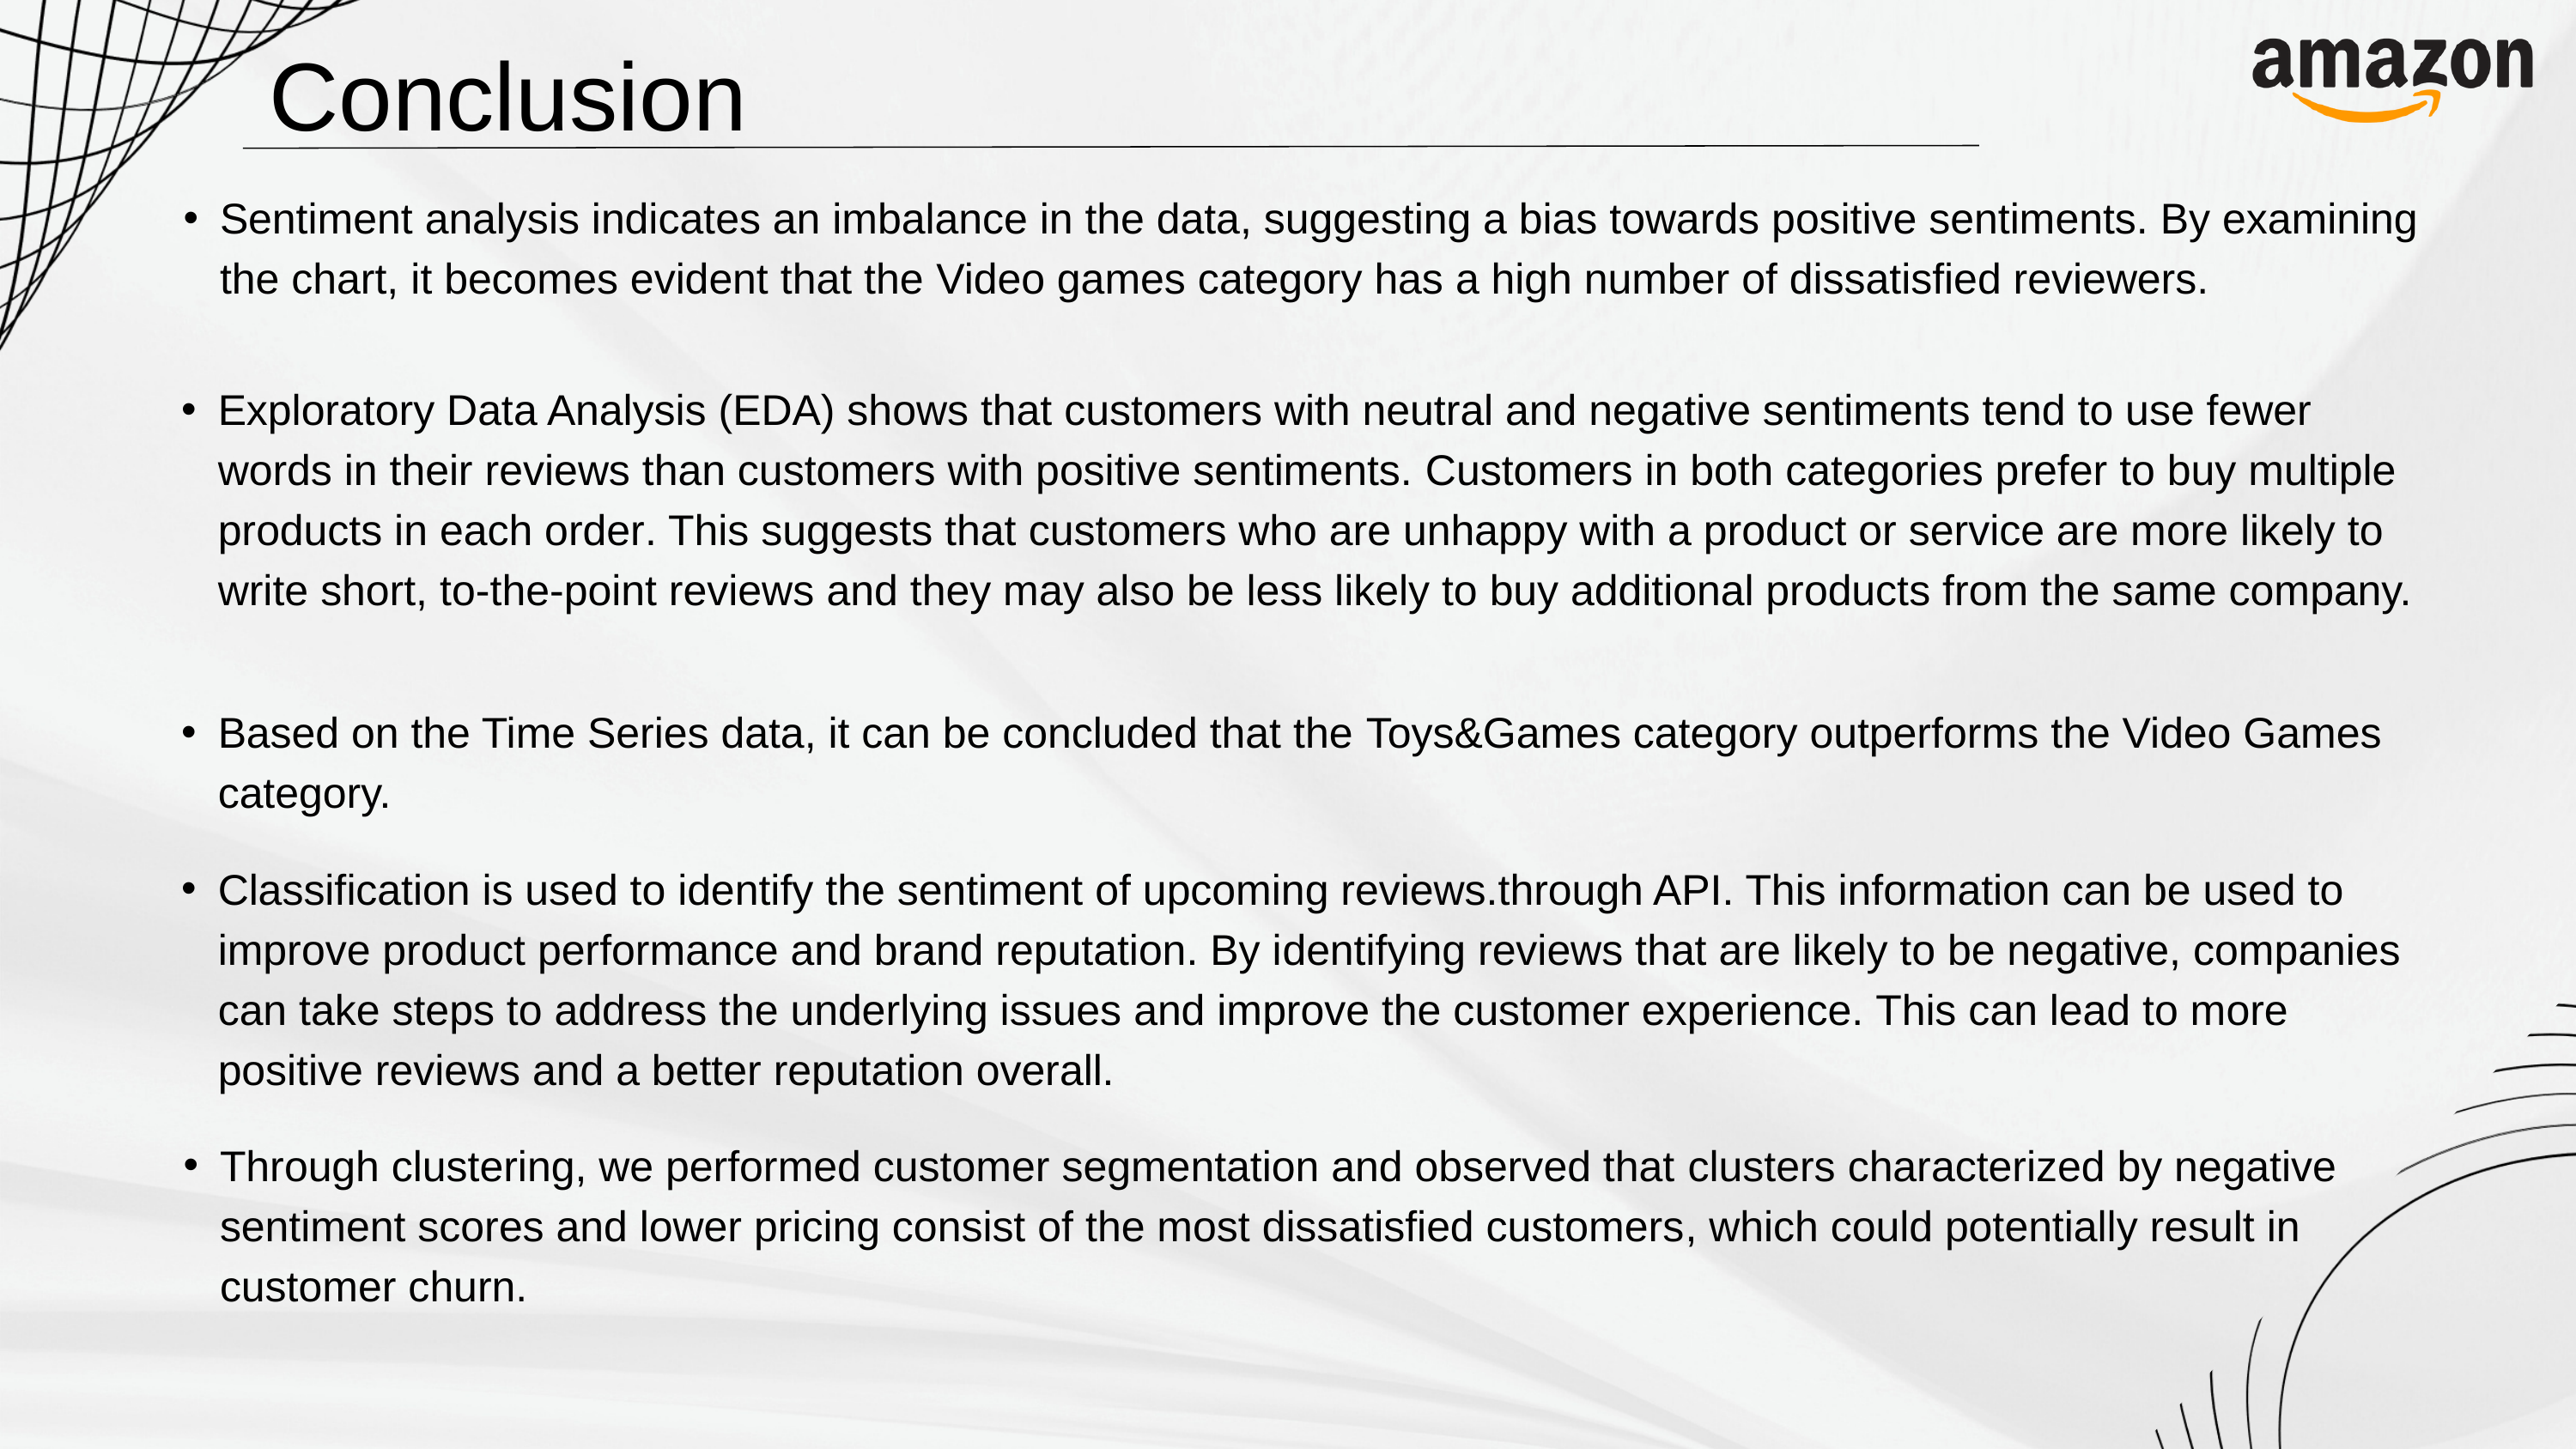

Conclusion

Sentiment analysis indicates an imbalance in the data, suggesting a bias towards positive sentiments. By examining the chart, it becomes evident that the Video games category has a high number of dissatisfied reviewers.
Exploratory Data Analysis (EDA) shows that customers with neutral and negative sentiments tend to use fewer words in their reviews than customers with positive sentiments. Customers in both categories prefer to buy multiple products in each order. This suggests that customers who are unhappy with a product or service are more likely to write short, to-the-point reviews and they may also be less likely to buy additional products from the same company.
Based on the Time Series data, it can be concluded that the Toys&Games category outperforms the Video Games category.
Classification is used to identify the sentiment of upcoming reviews.through API. This information can be used to improve product performance and brand reputation. By identifying reviews that are likely to be negative, companies can take steps to address the underlying issues and improve the customer experience. This can lead to more positive reviews and a better reputation overall.

Through clustering, we performed customer segmentation and observed that clusters characterized by negative sentiment scores and lower pricing consist of the most dissatisfied customers, which could potentially result in customer churn.